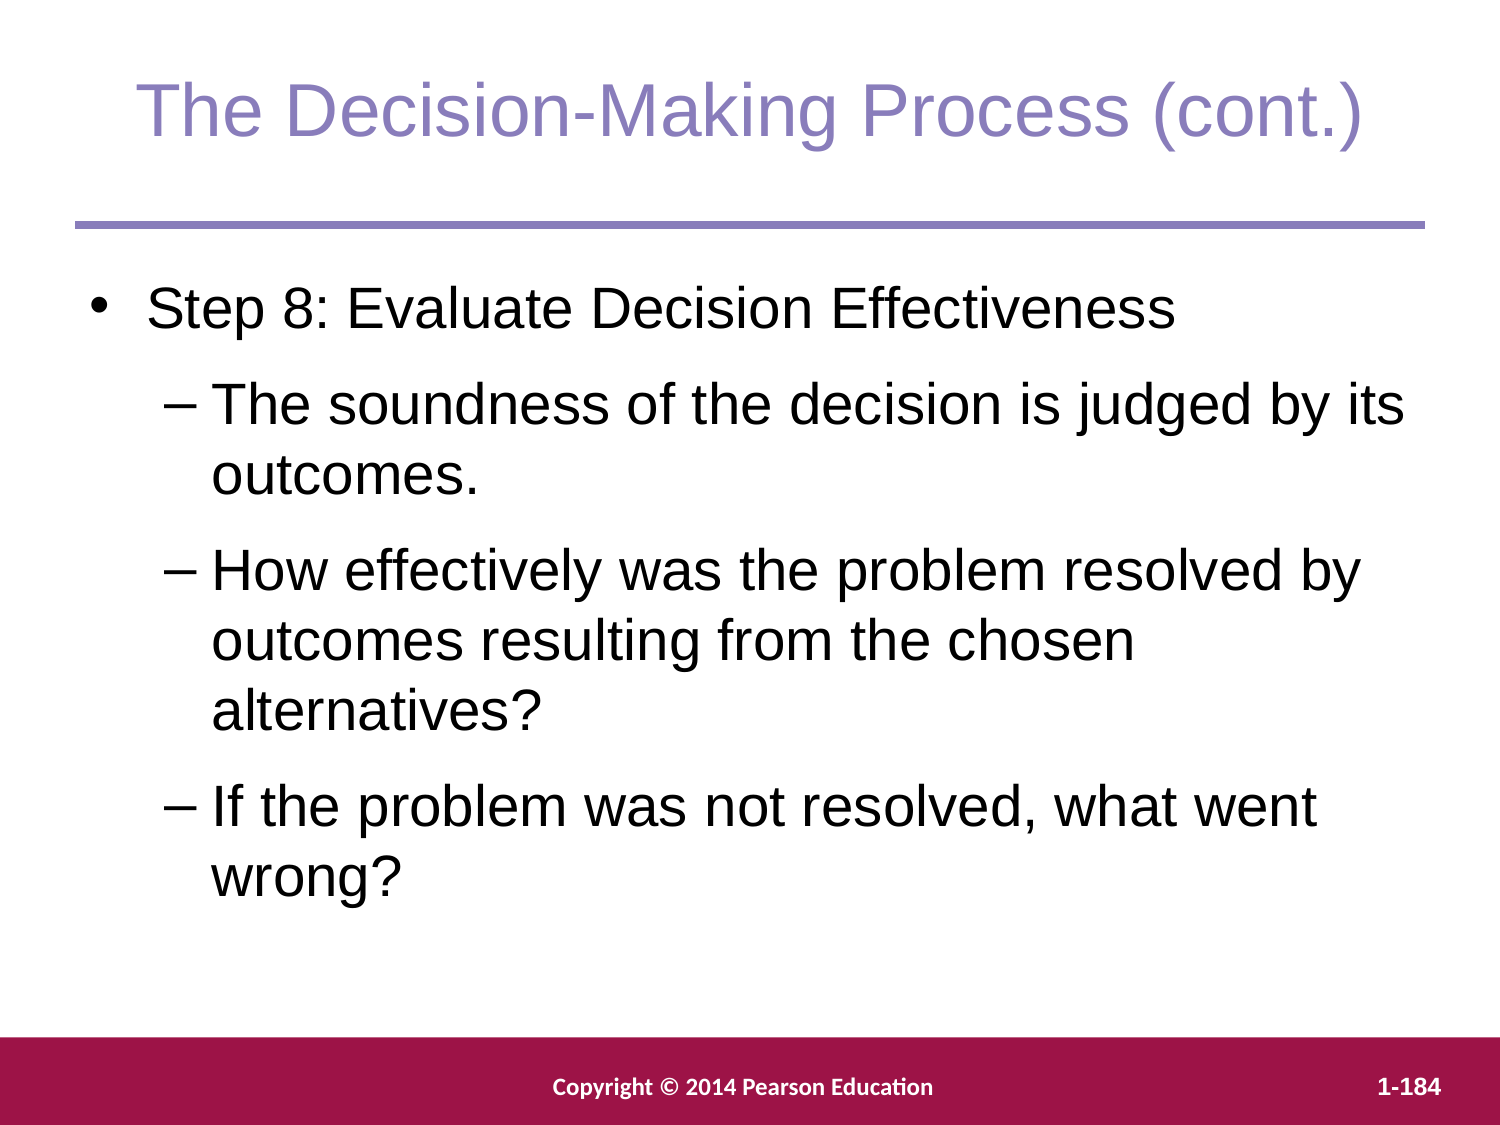

The Decision-Making Process (cont.)
Step 8: Evaluate Decision Effectiveness
The soundness of the decision is judged by its outcomes.
How effectively was the problem resolved by outcomes resulting from the chosen alternatives?
If the problem was not resolved, what went wrong?